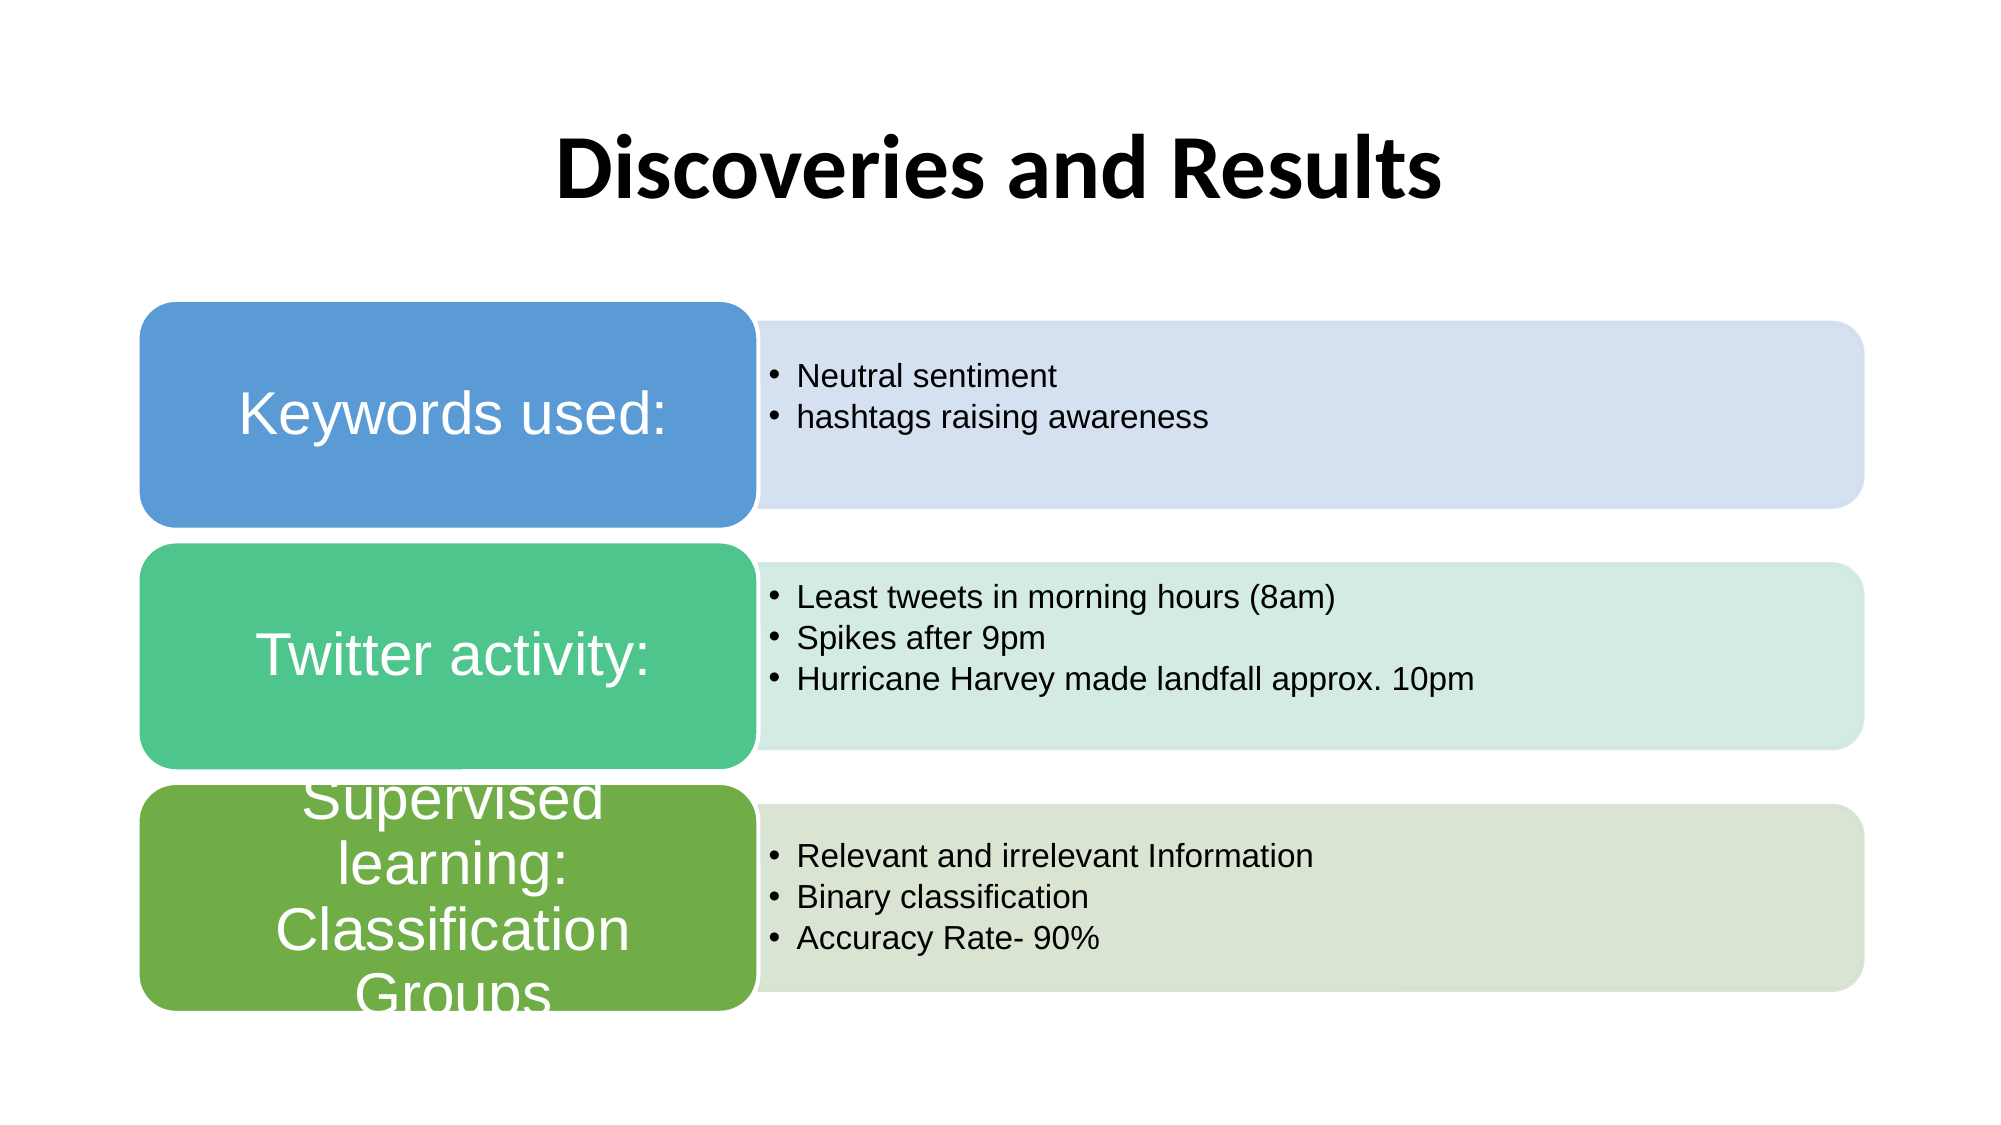

# Discoveries and Results
Neutral sentiment
hashtags raising awareness
Keywords used:
Least tweets in morning hours (8am)
Spikes after 9pm
Hurricane Harvey made landfall approx. 10pm
Twitter activity:
Relevant and irrelevant Information
Binary classification
Accuracy Rate- 90%
Supervised learning: Classification Groups